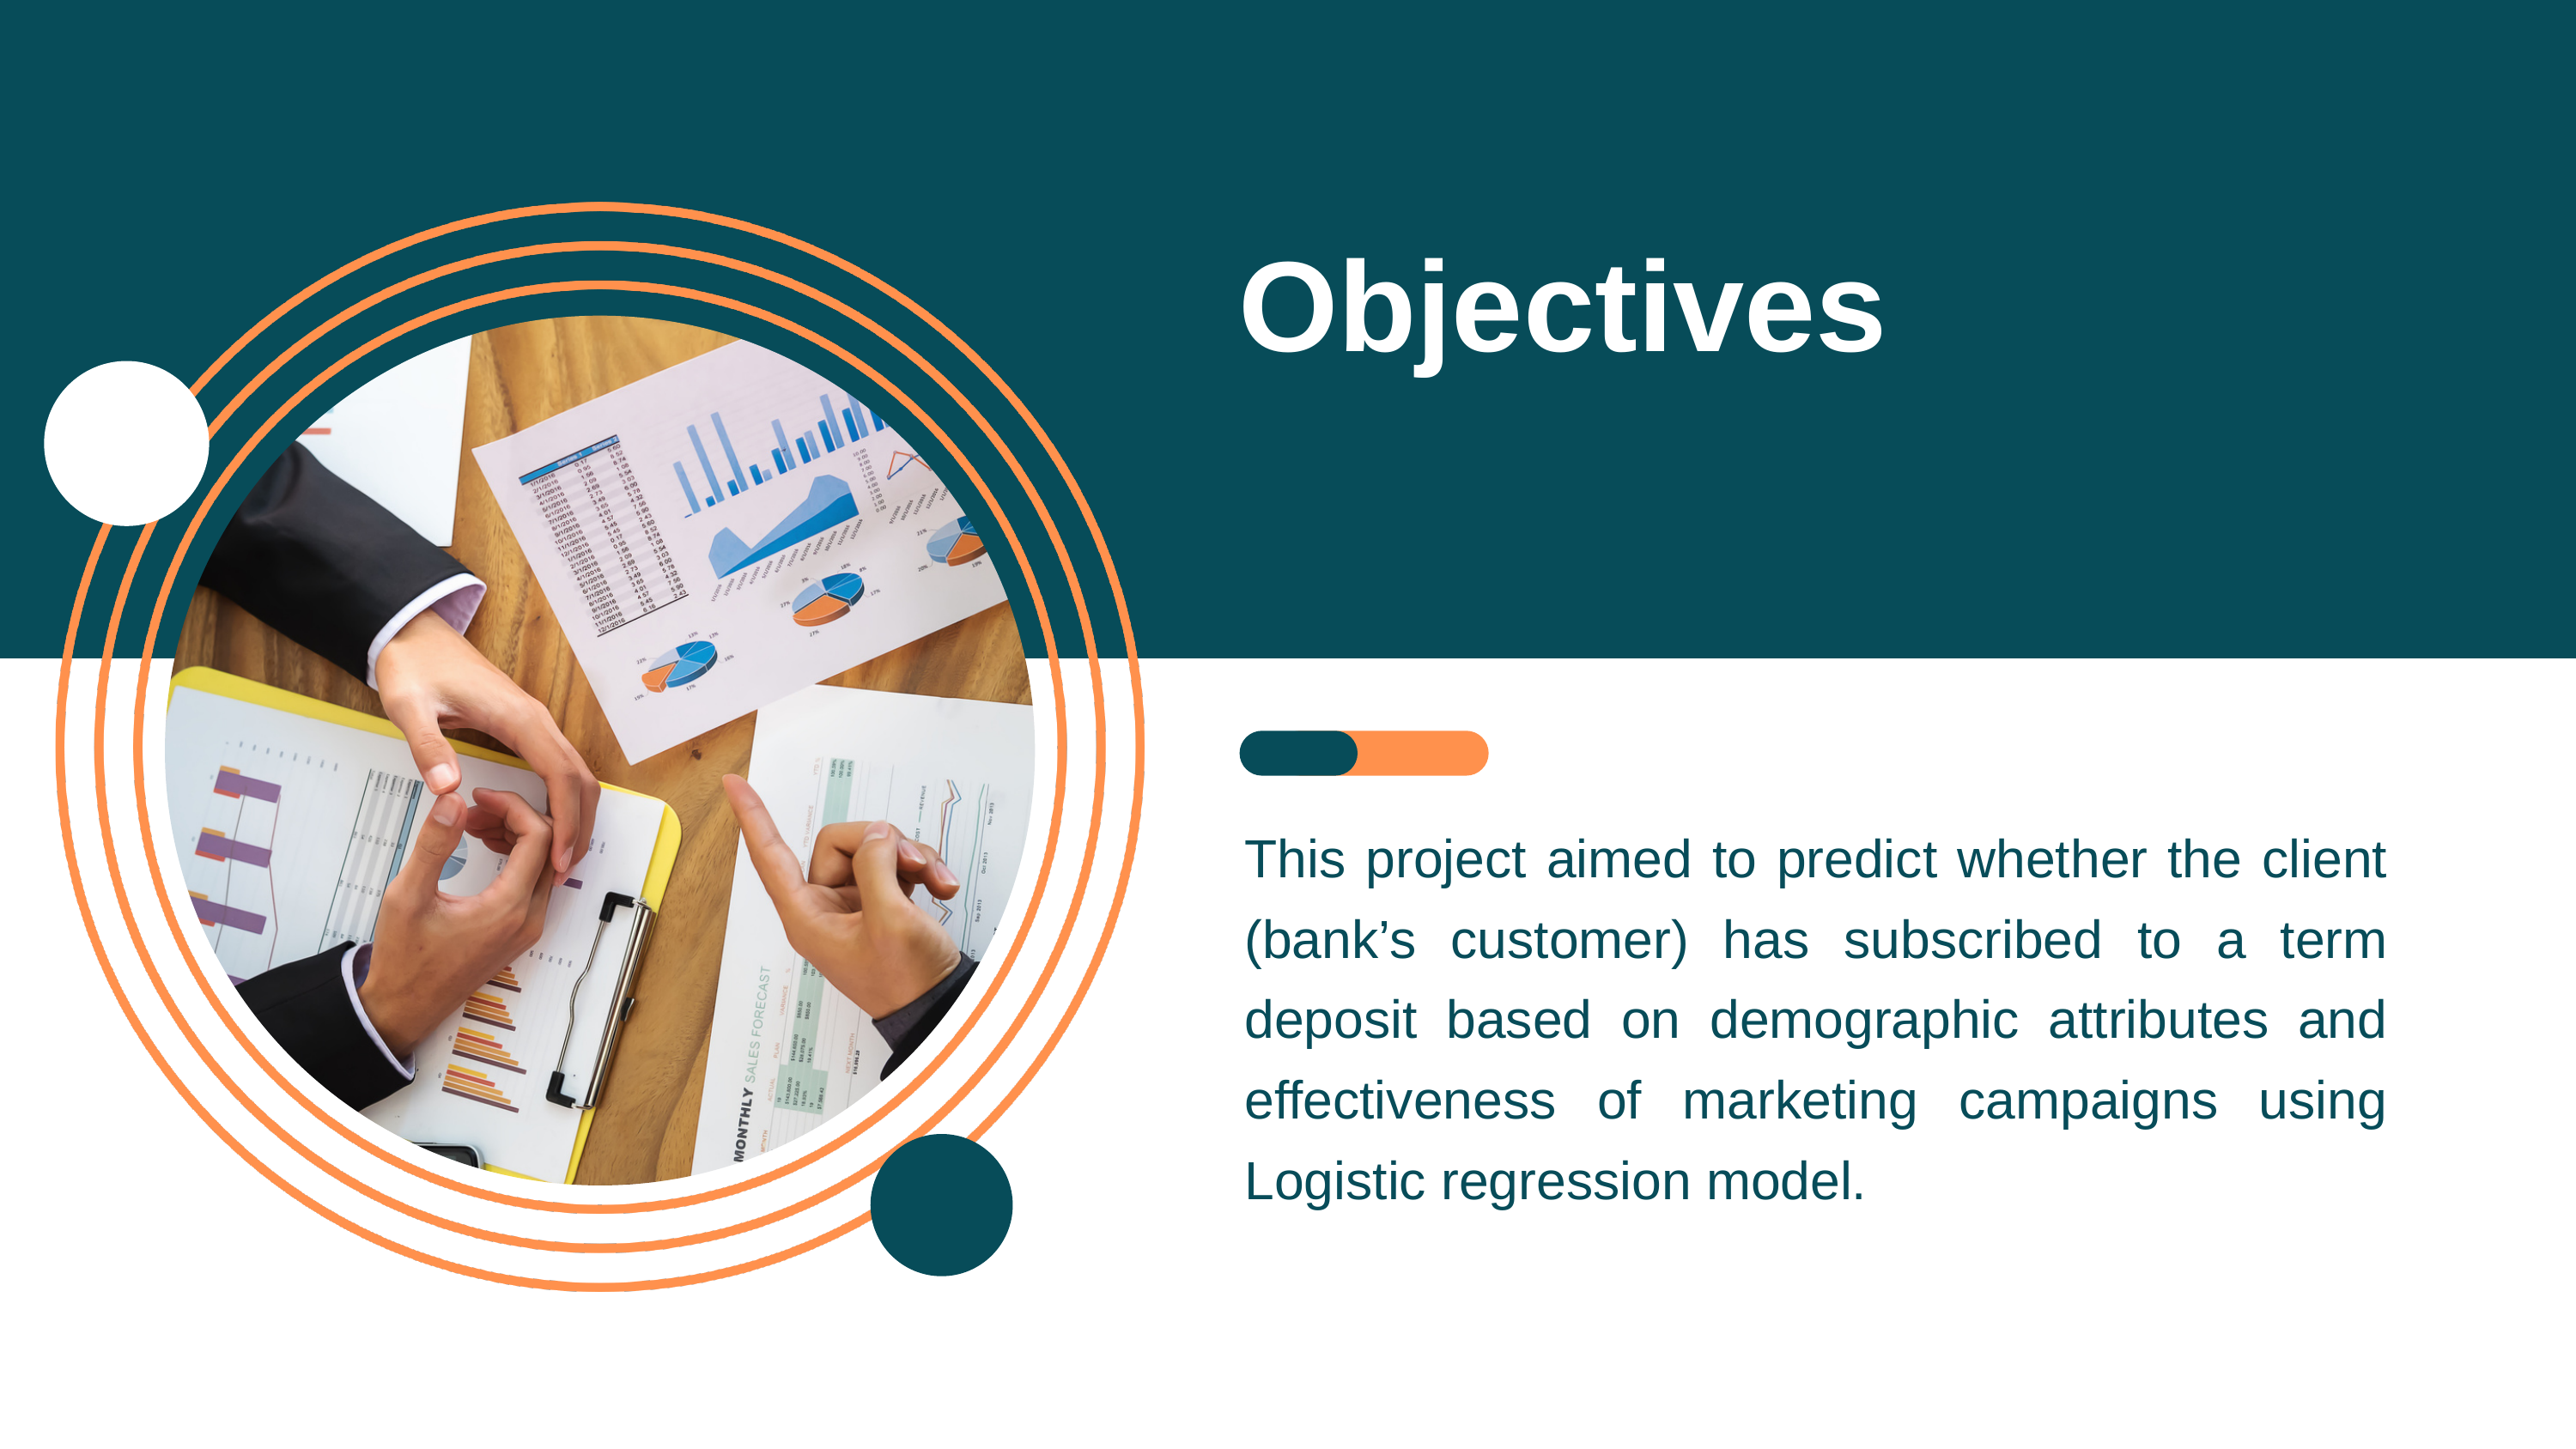

Objectives

This project aimed to predict whether the client (bank’s customer) has subscribed to a term deposit based on demographic attributes and effectiveness of marketing campaigns using Logistic regression model.